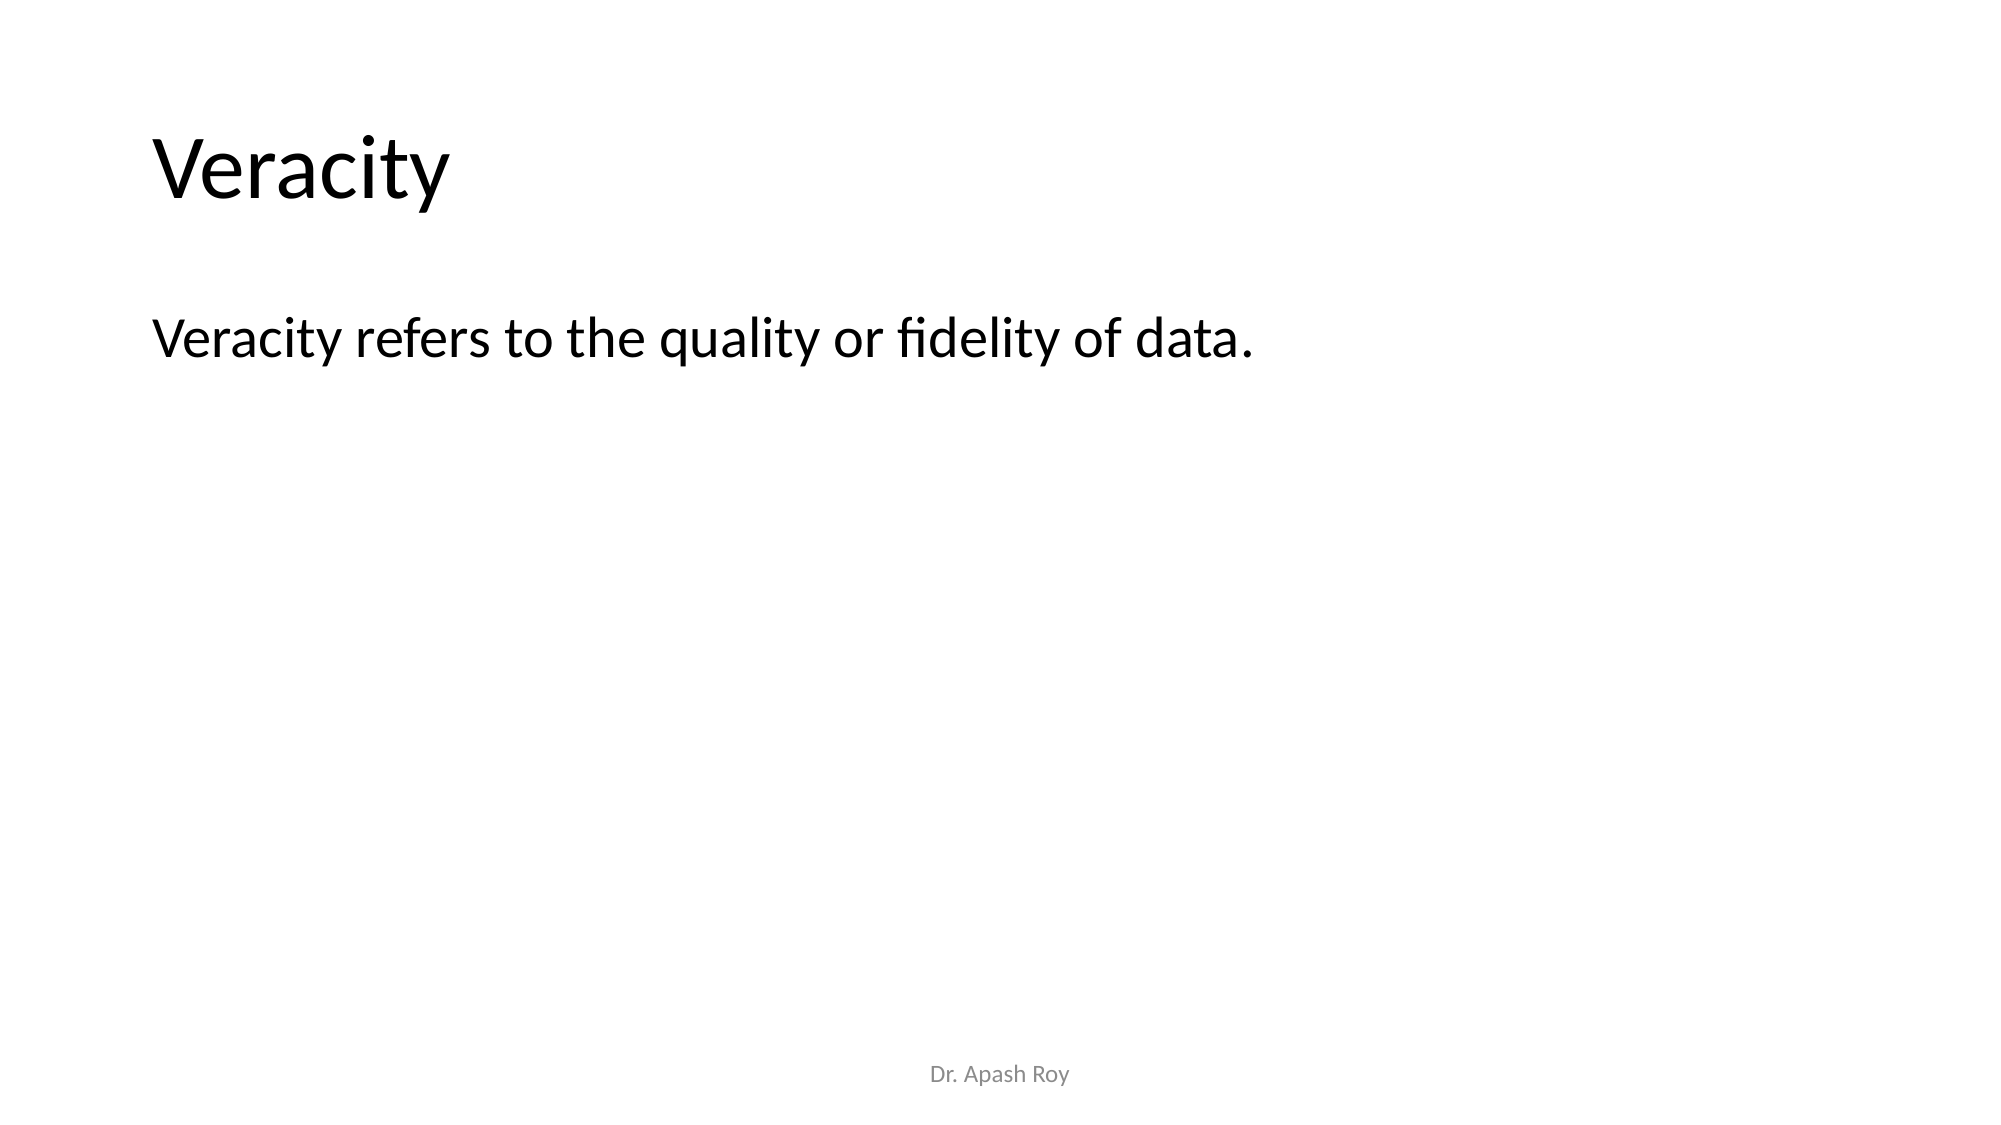

# Veracity
Veracity refers to the quality or fidelity of data.
Dr. Apash Roy